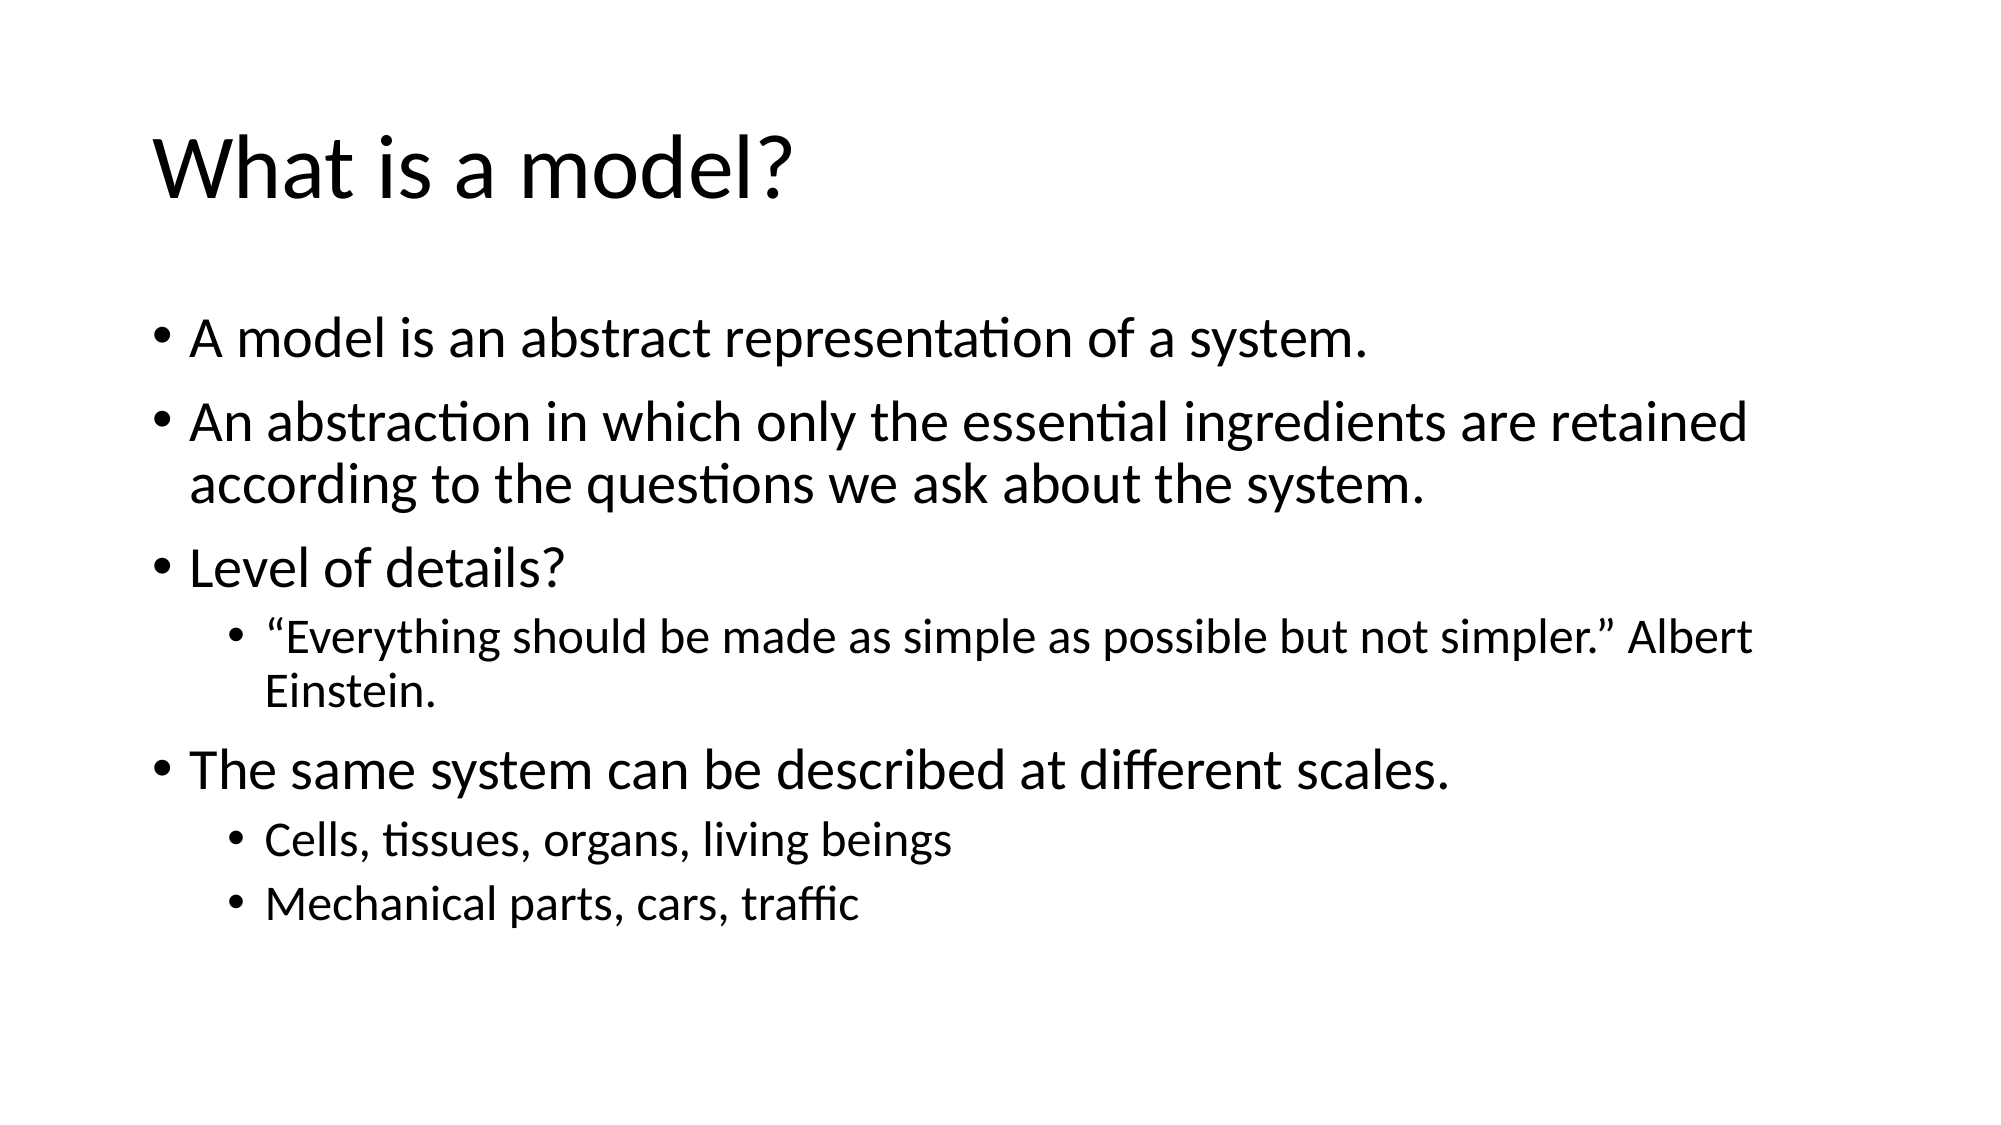

What is a model?
A model is an abstract representation of a system.
An abstraction in which only the essential ingredients are retained according to the questions we ask about the system.
Level of details?
“Everything should be made as simple as possible but not simpler.” Albert Einstein.
The same system can be described at different scales.
Cells, tissues, organs, living beings
Mechanical parts, cars, traffic